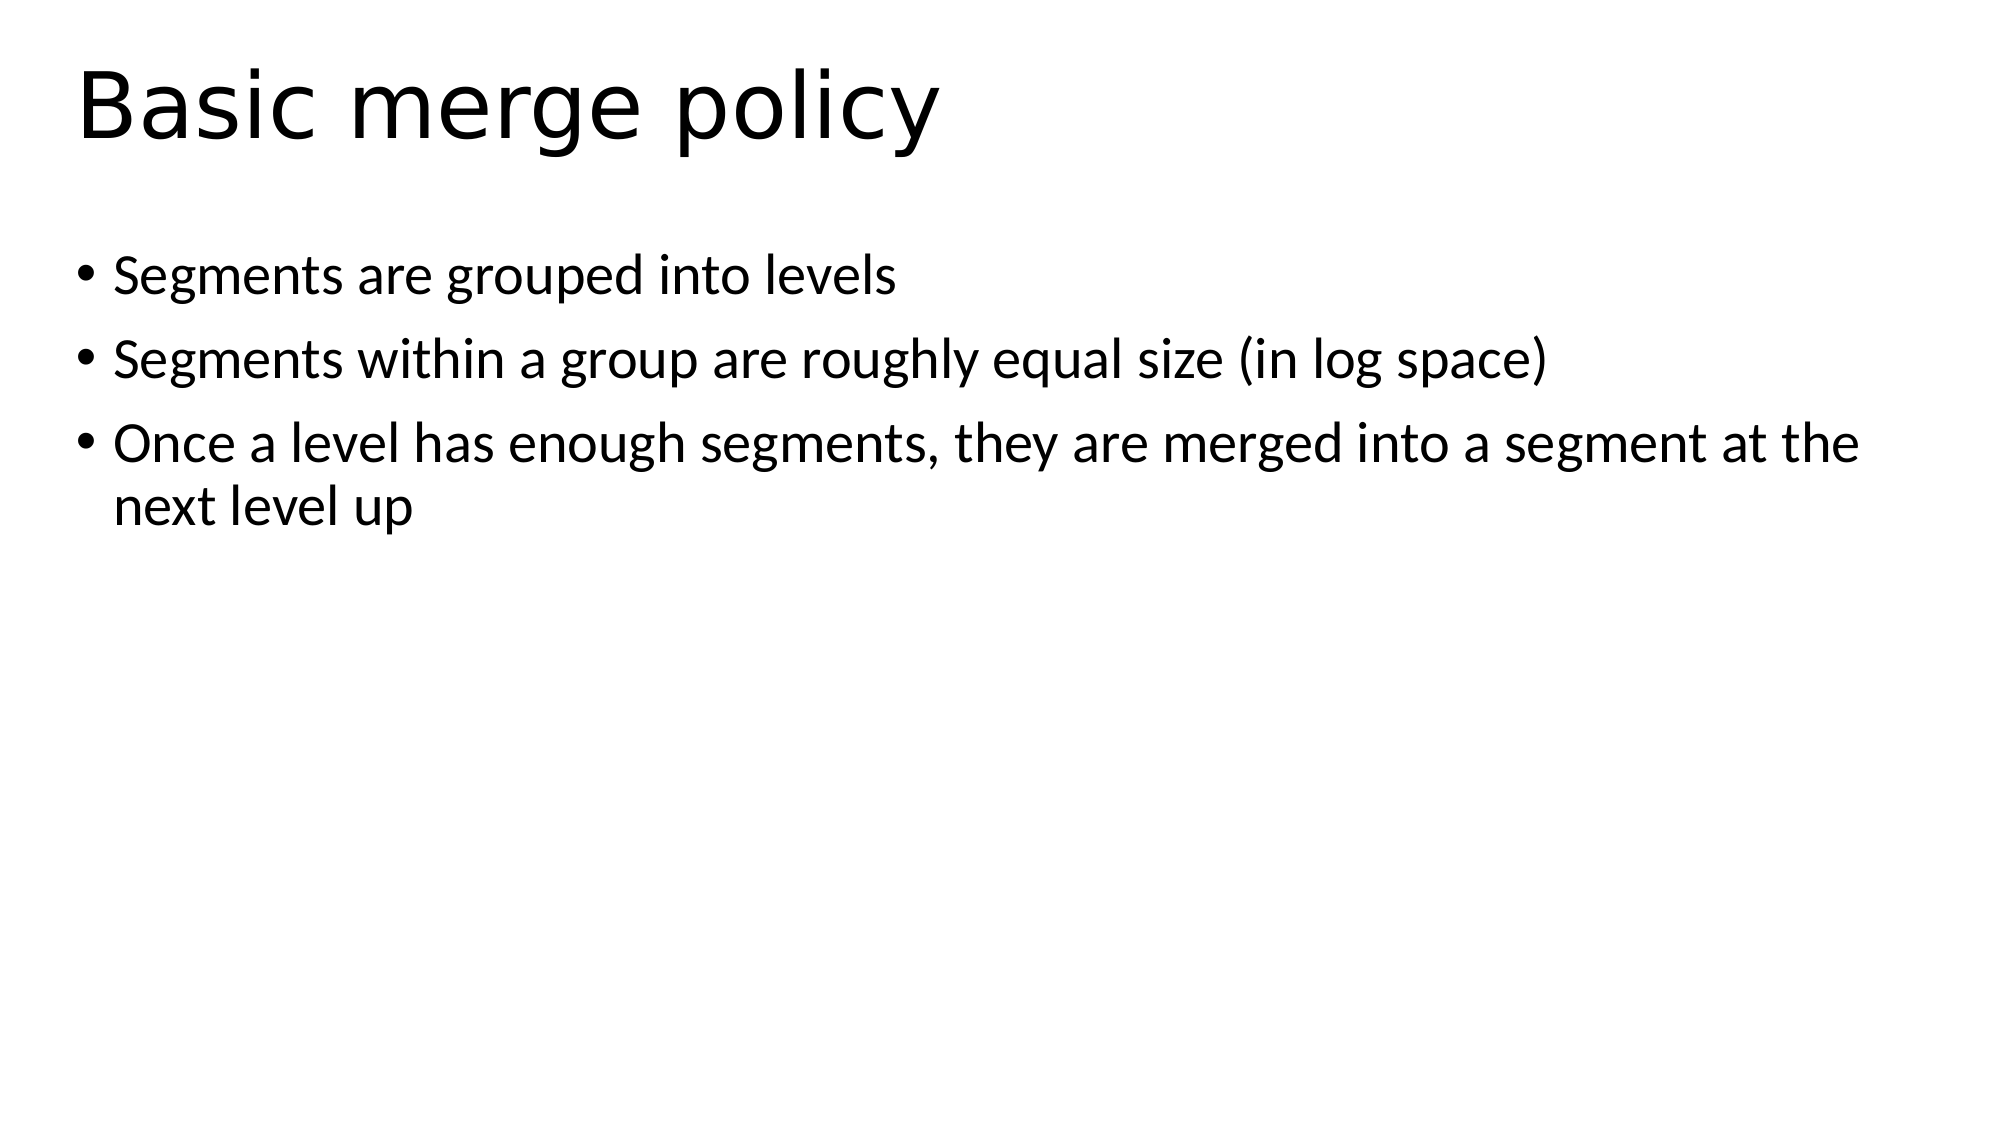

# Basic merge policy
Segments are grouped into levels
Segments within a group are roughly equal size (in log space)
Once a level has enough segments, they are merged into a segment at the next level up